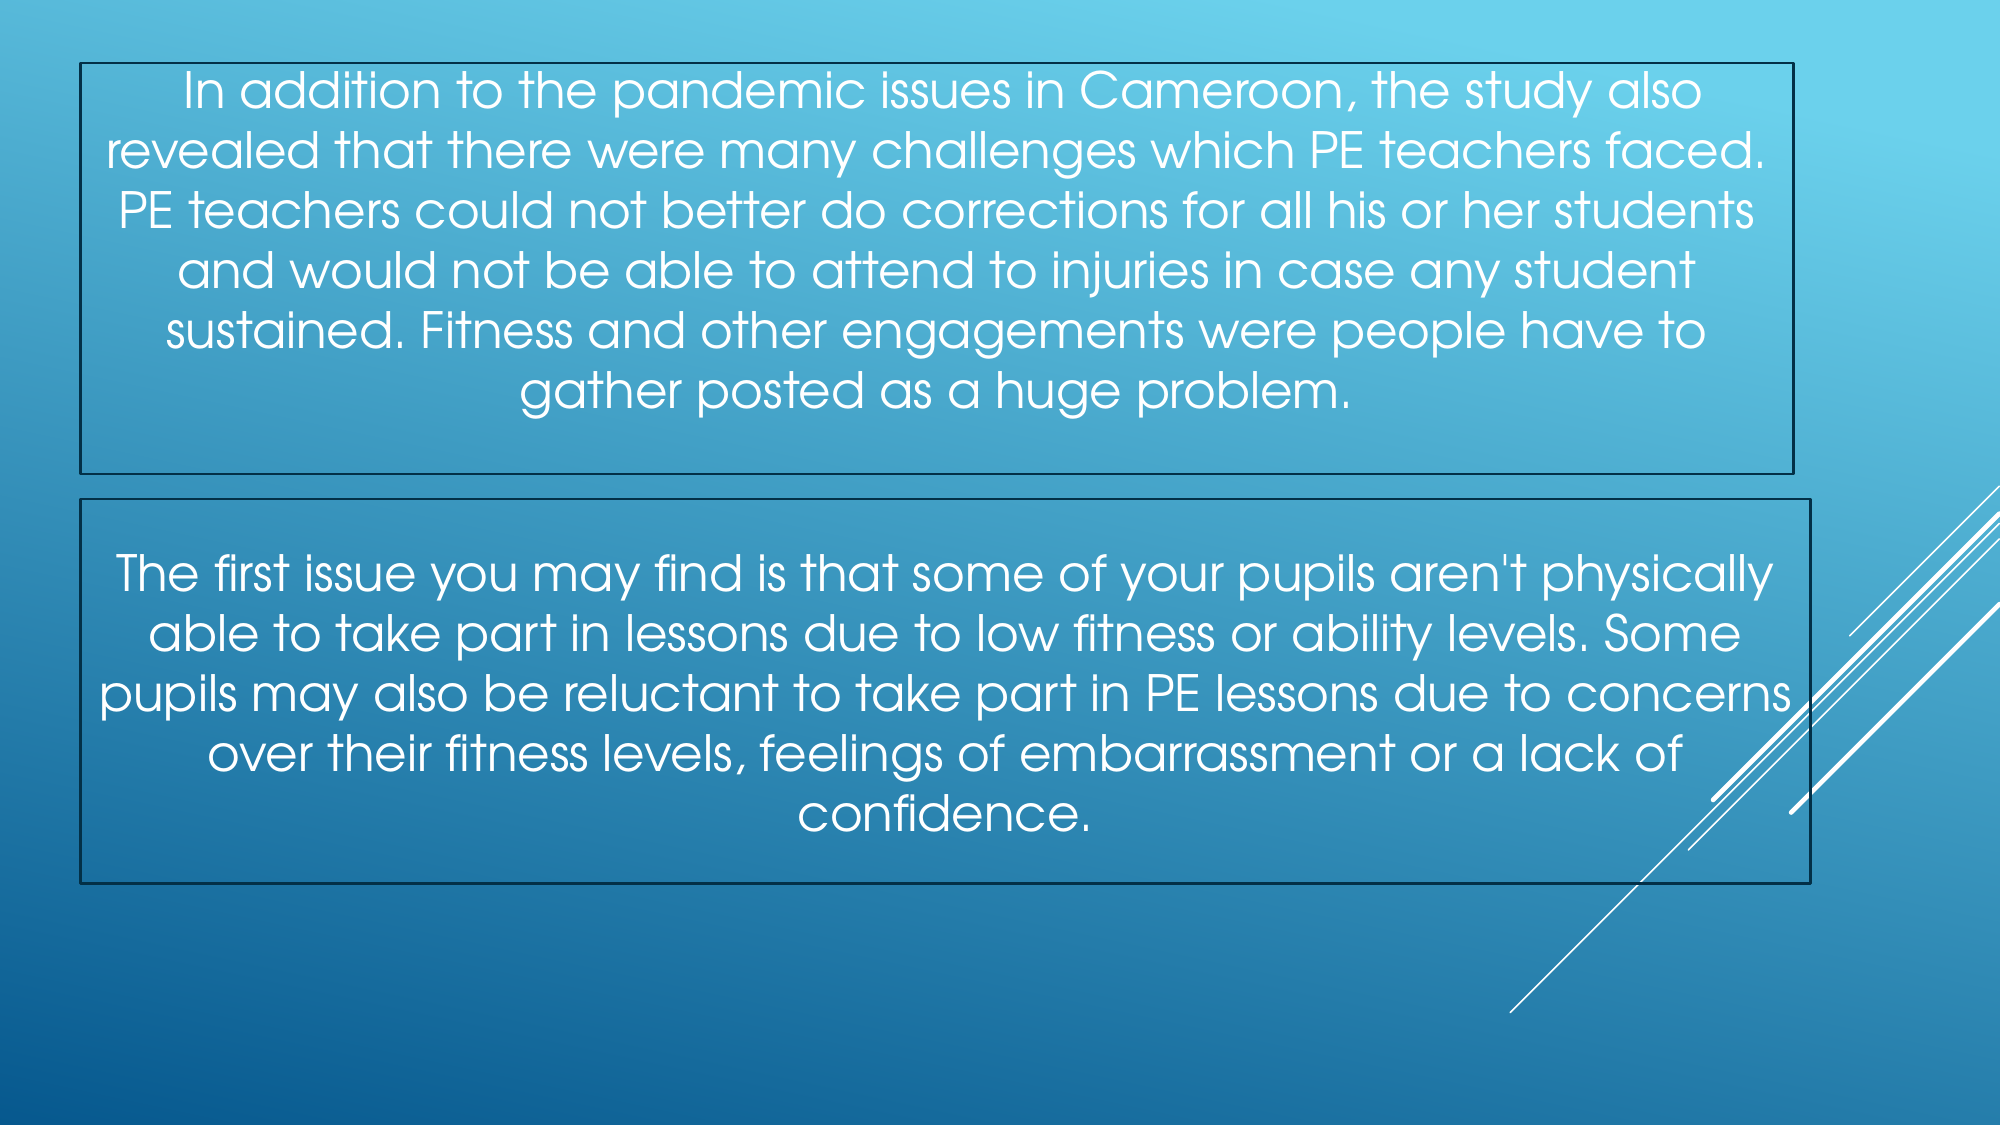

In addition to the pandemic issues in Cameroon, the study also revealed that there were many challenges which PE teachers faced. PE teachers could not better do corrections for all his or her students and would not be able to attend to injuries in case any student sustained. Fitness and other engagements were people have to gather posted as a huge problem.

The first issue you may find is that some of your pupils aren't physically able to take part in lessons due to low fitness or ability levels. Some pupils may also be reluctant to take part in PE lessons due to concerns over their fitness levels, feelings of embarrassment or a lack of confidence.